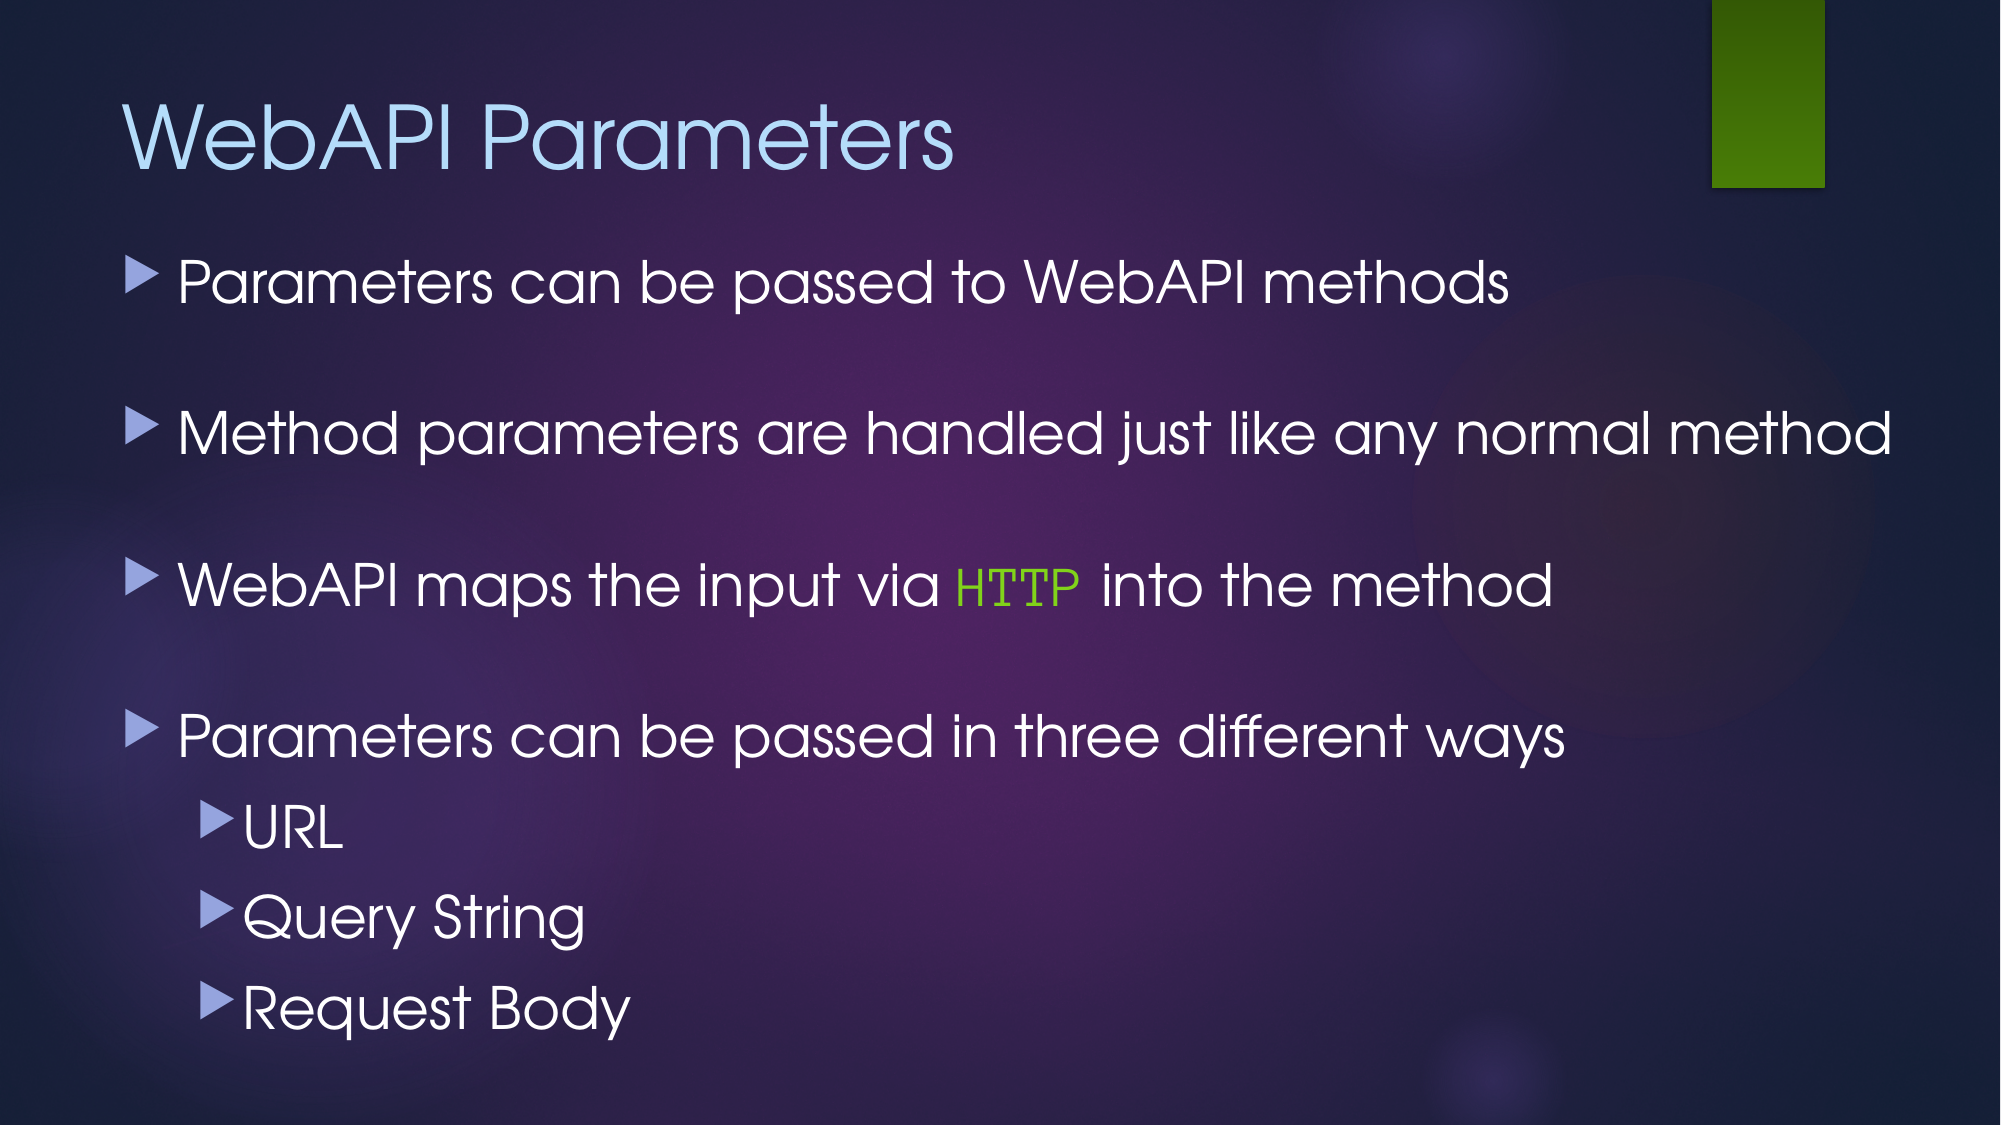

# WebAPI Parameters
Parameters can be passed to WebAPI methods

Method parameters are handled just like any normal method

WebAPI maps the input via HTTP into the method

Parameters can be passed in three different ways
URL
Query String
Request Body